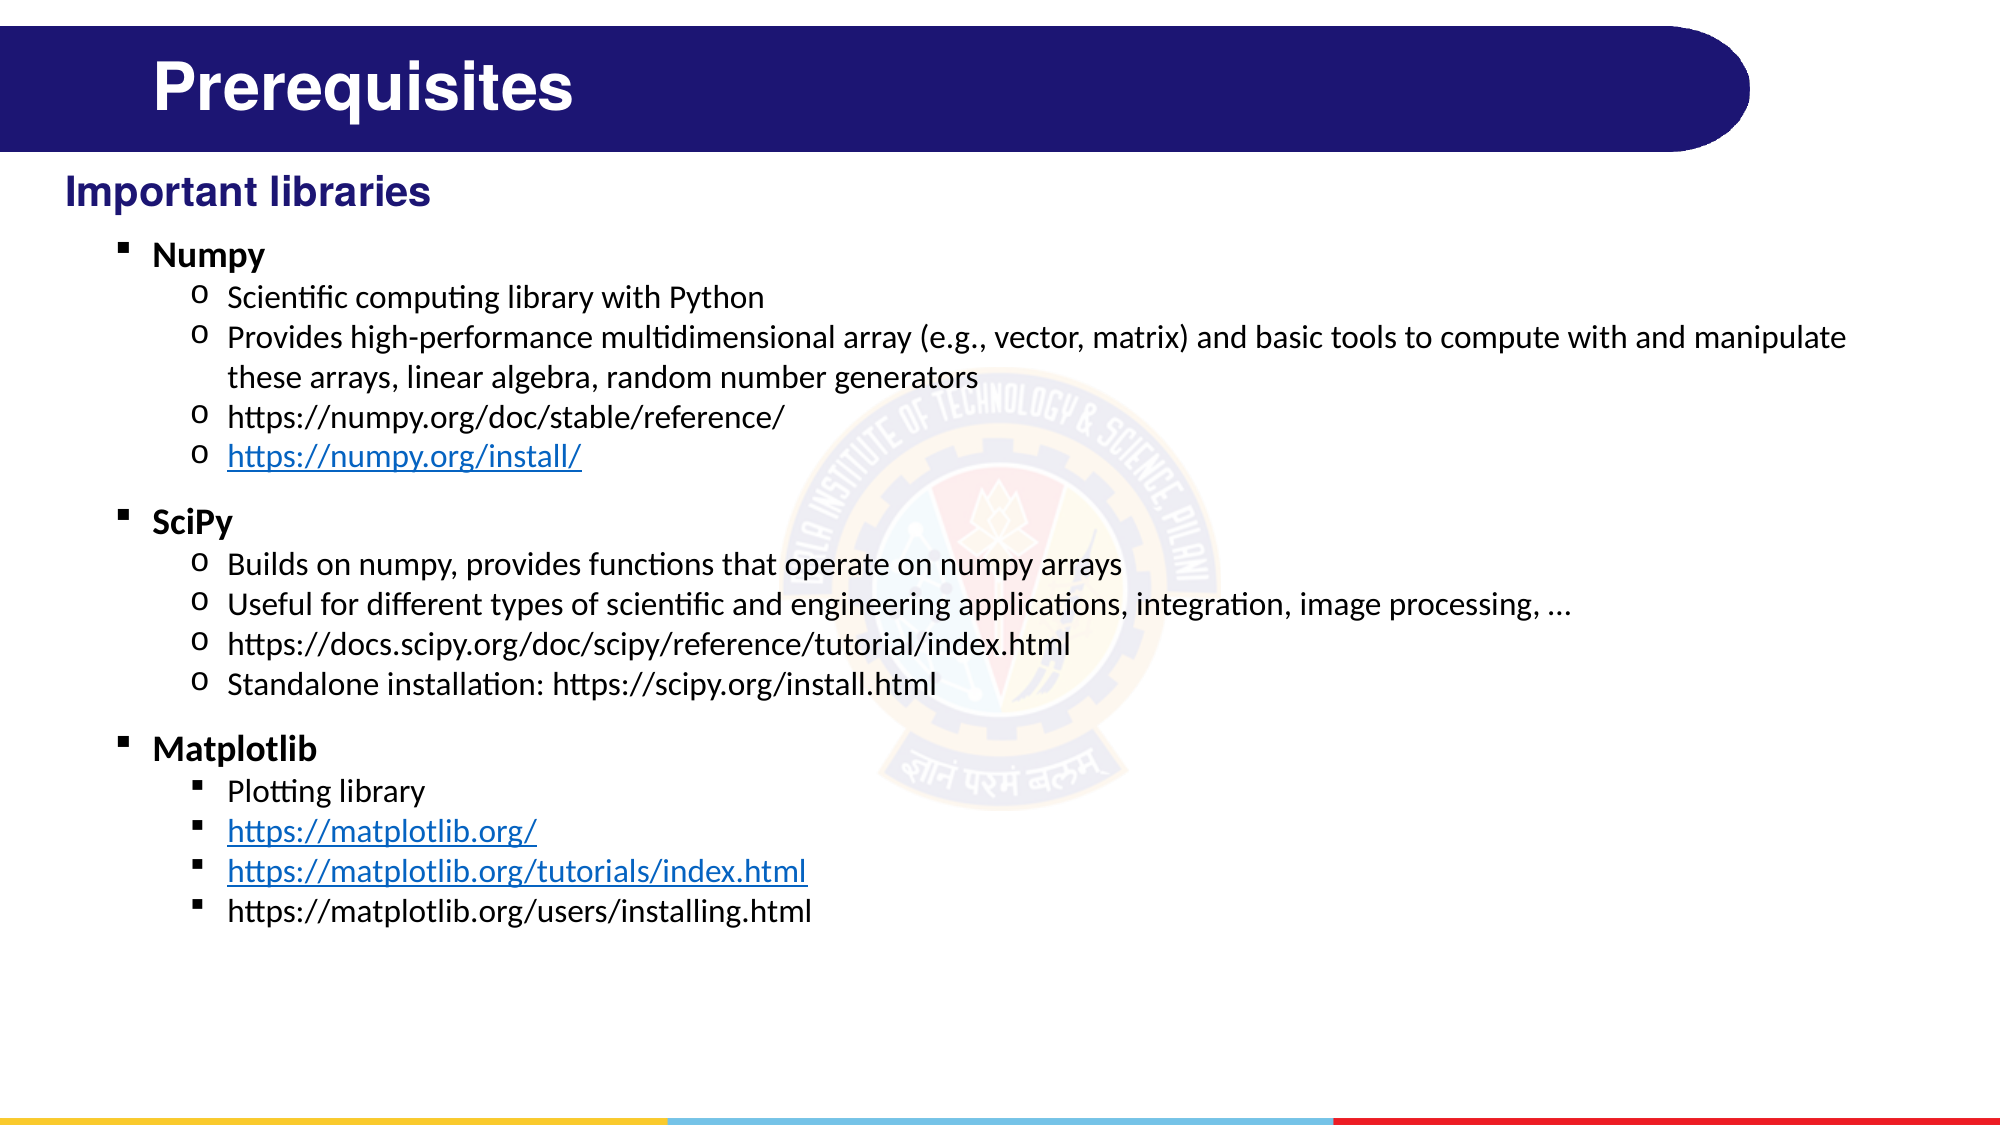

# Prerequisites
Important libraries
Numpy
Scientific computing library with Python
Provides high-performance multidimensional array (e.g., vector, matrix) and basic tools to compute with and manipulate these arrays, linear algebra, random number generators
https://numpy.org/doc/stable/reference/
https://numpy.org/install/
SciPy
Builds on numpy, provides functions that operate on numpy arrays
Useful for different types of scientific and engineering applications, integration, image processing, …
https://docs.scipy.org/doc/scipy/reference/tutorial/index.html
Standalone installation: https://scipy.org/install.html
Matplotlib
Plotting library
https://matplotlib.org/
https://matplotlib.org/tutorials/index.html
https://matplotlib.org/users/installing.html